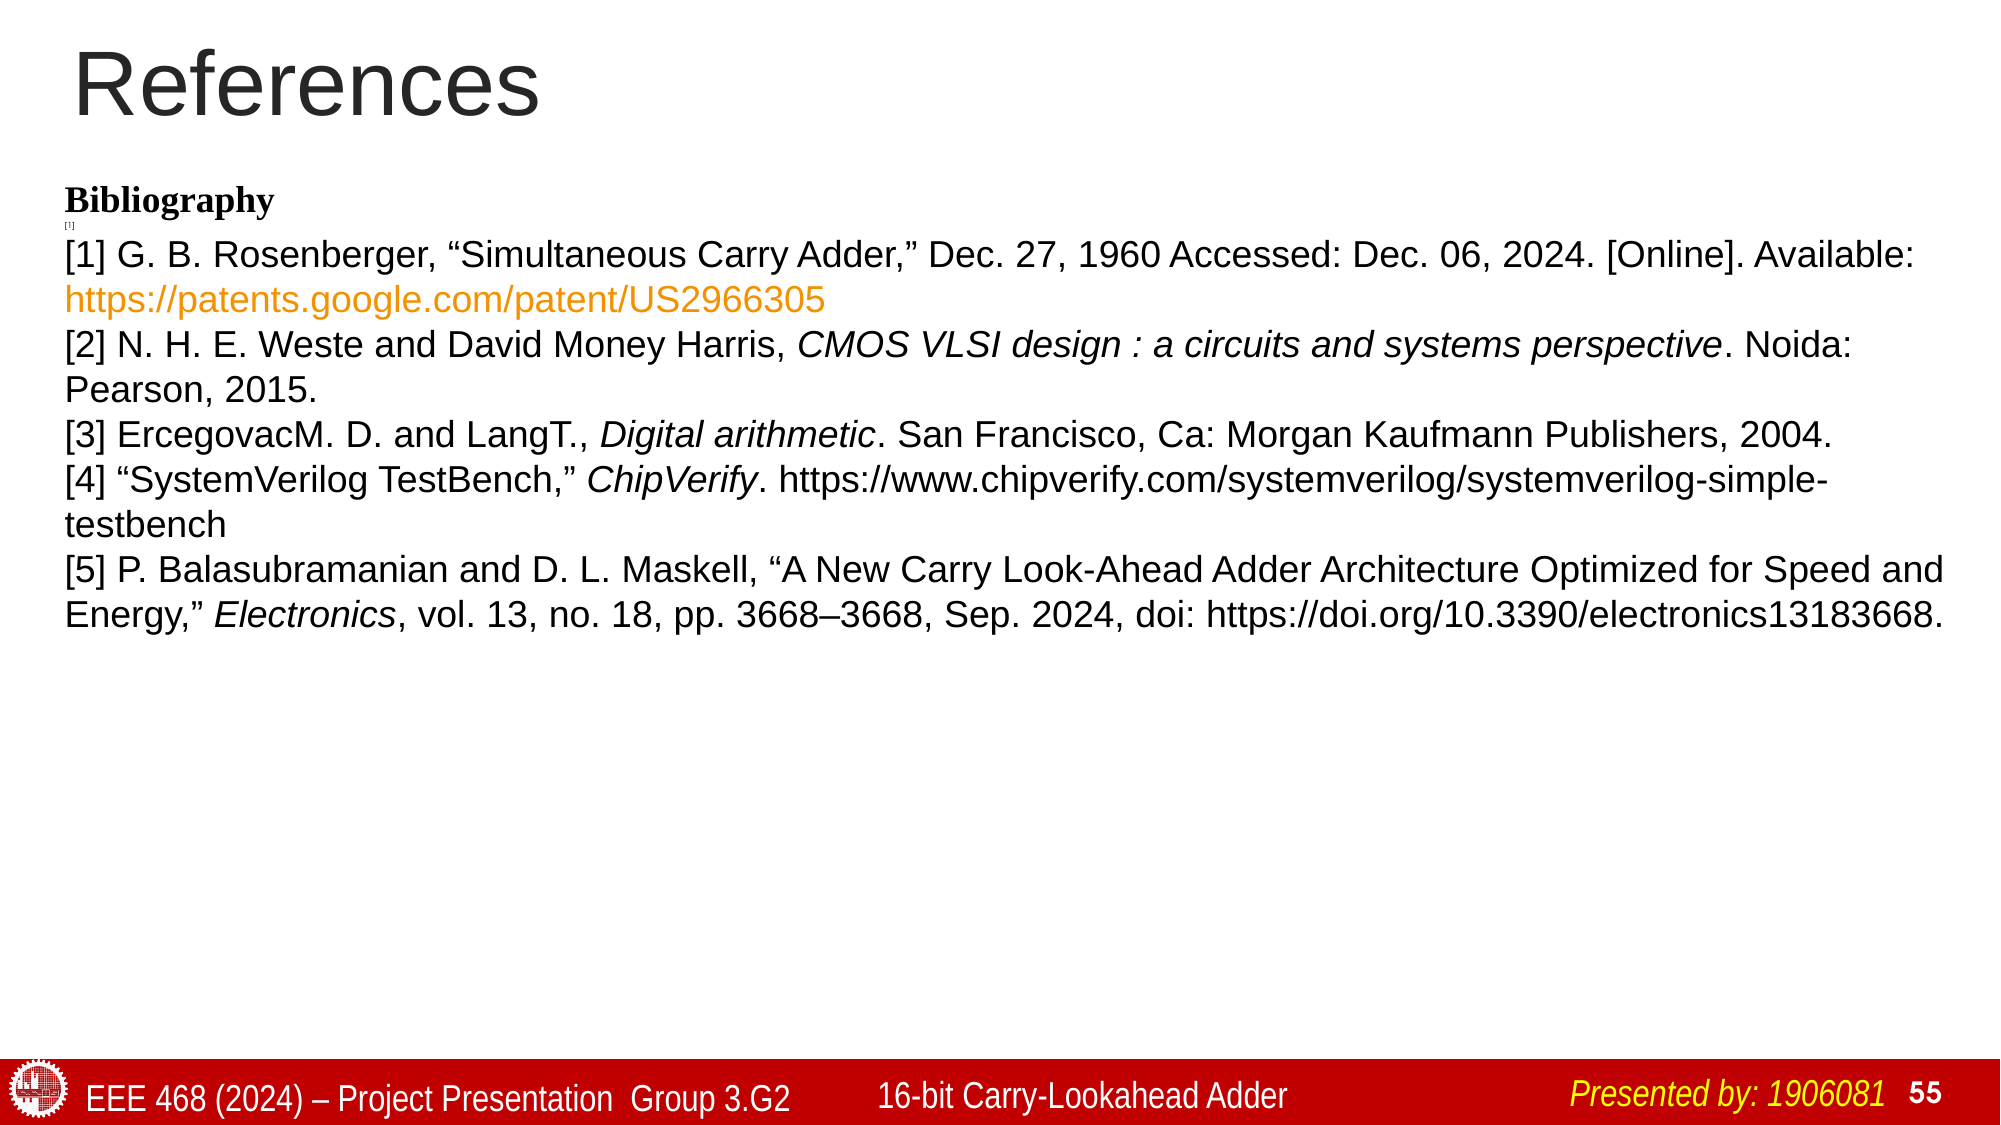

# References
Bibliography
[1]
[1] G. B. Rosenberger, “Simultaneous Carry Adder,” Dec. 27, 1960 Accessed: Dec. 06, 2024. [Online]. Available: https://patents.google.com/patent/US2966305
[2] N. H. E. Weste and David Money Harris, CMOS VLSI design : a circuits and systems perspective. Noida: Pearson, 2015.
[3] ErcegovacM. D. and LangT., Digital arithmetic. San Francisco, Ca: Morgan Kaufmann Publishers, 2004.
[4] “SystemVerilog TestBench,” ChipVerify. https://www.chipverify.com/systemverilog/systemverilog-simple-testbench
[5] P. Balasubramanian and D. L. Maskell, “A New Carry Look-Ahead Adder Architecture Optimized for Speed and Energy,” Electronics, vol. 13, no. 18, pp. 3668–3668, Sep. 2024, doi: https://doi.org/10.3390/electronics13183668.

Presented by: 1906081
16-bit Carry-Lookahead Adder
EEE 468 (2024) – Project Presentation  Group 3.G2
55